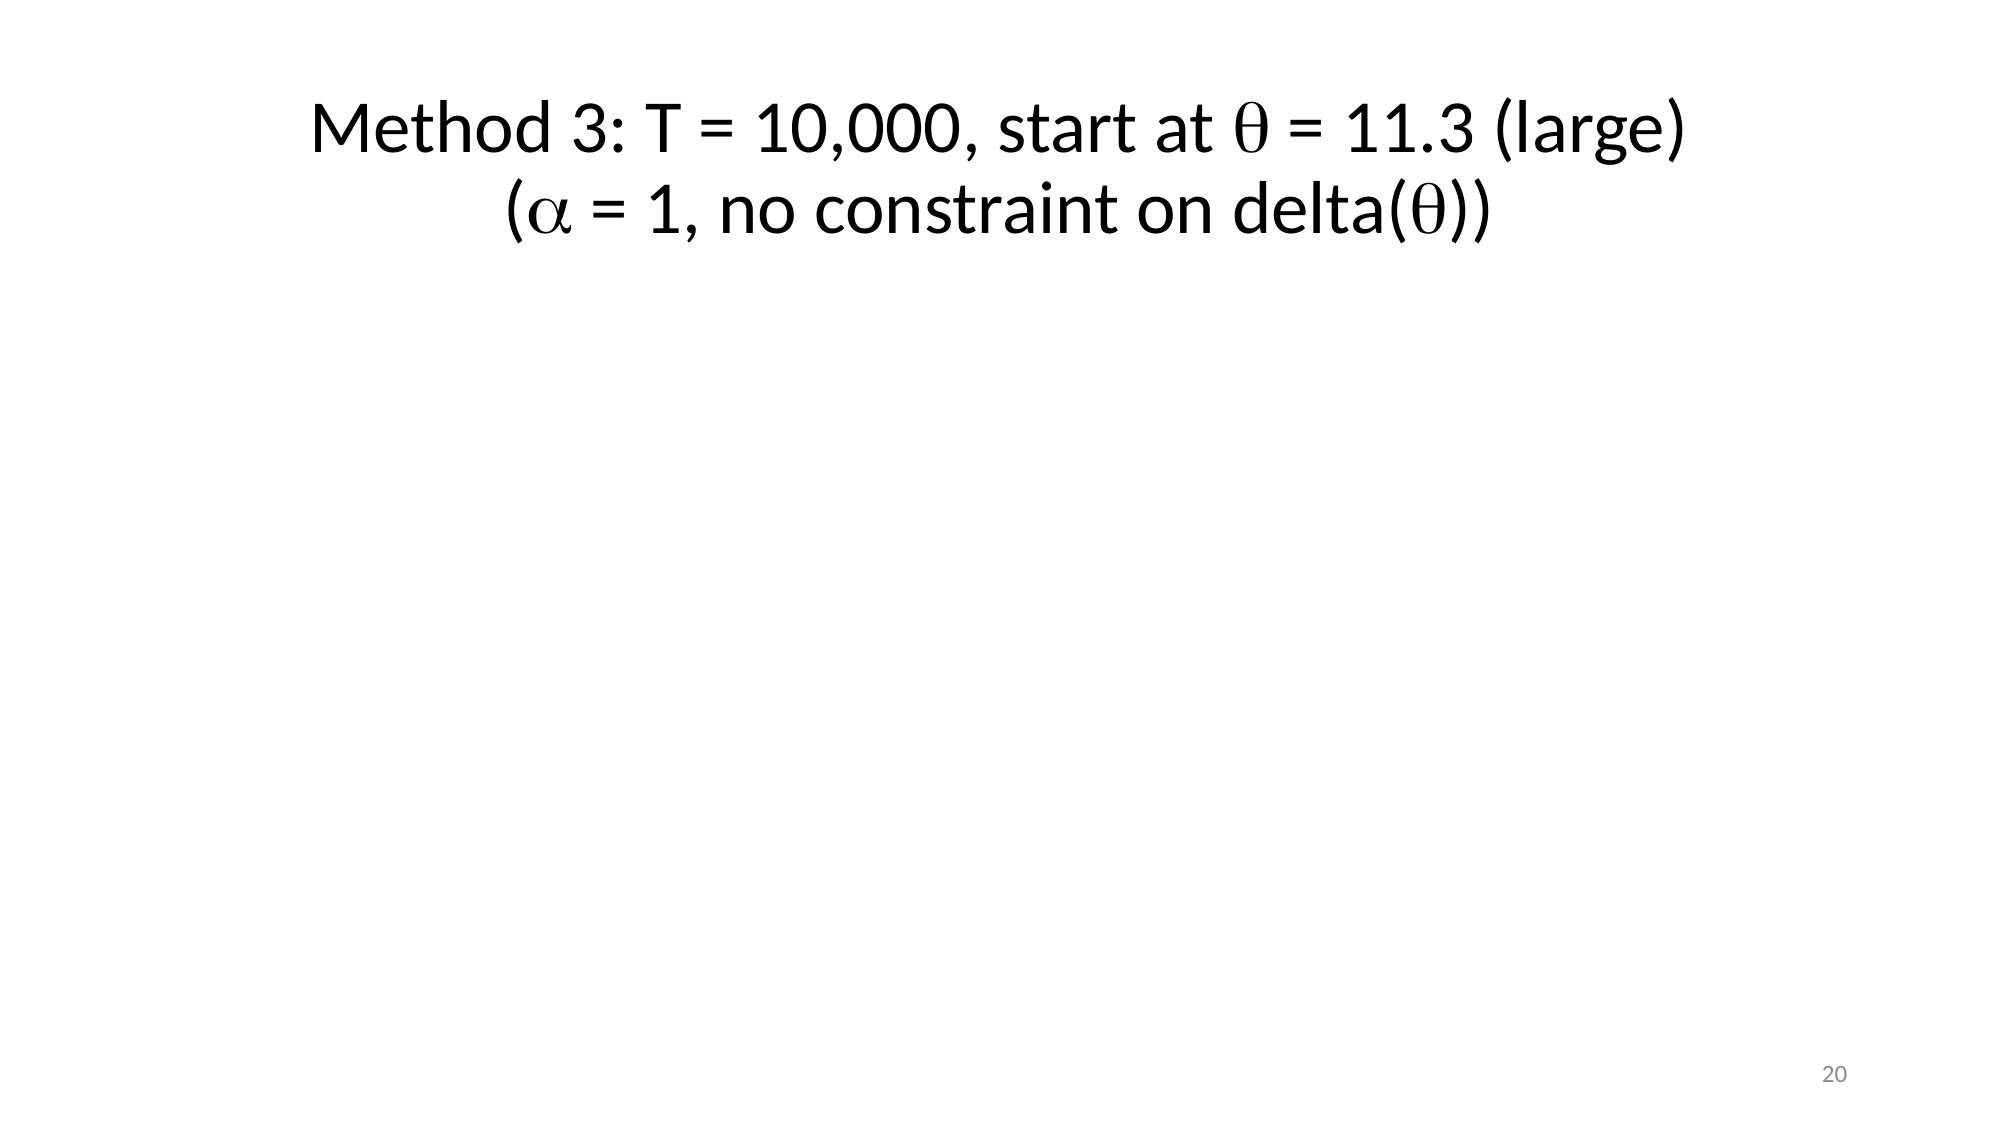

# Method 3: T = 10,000, start at θ = 11.3 (large) (α = 1, no constraint on delta(θ))
20